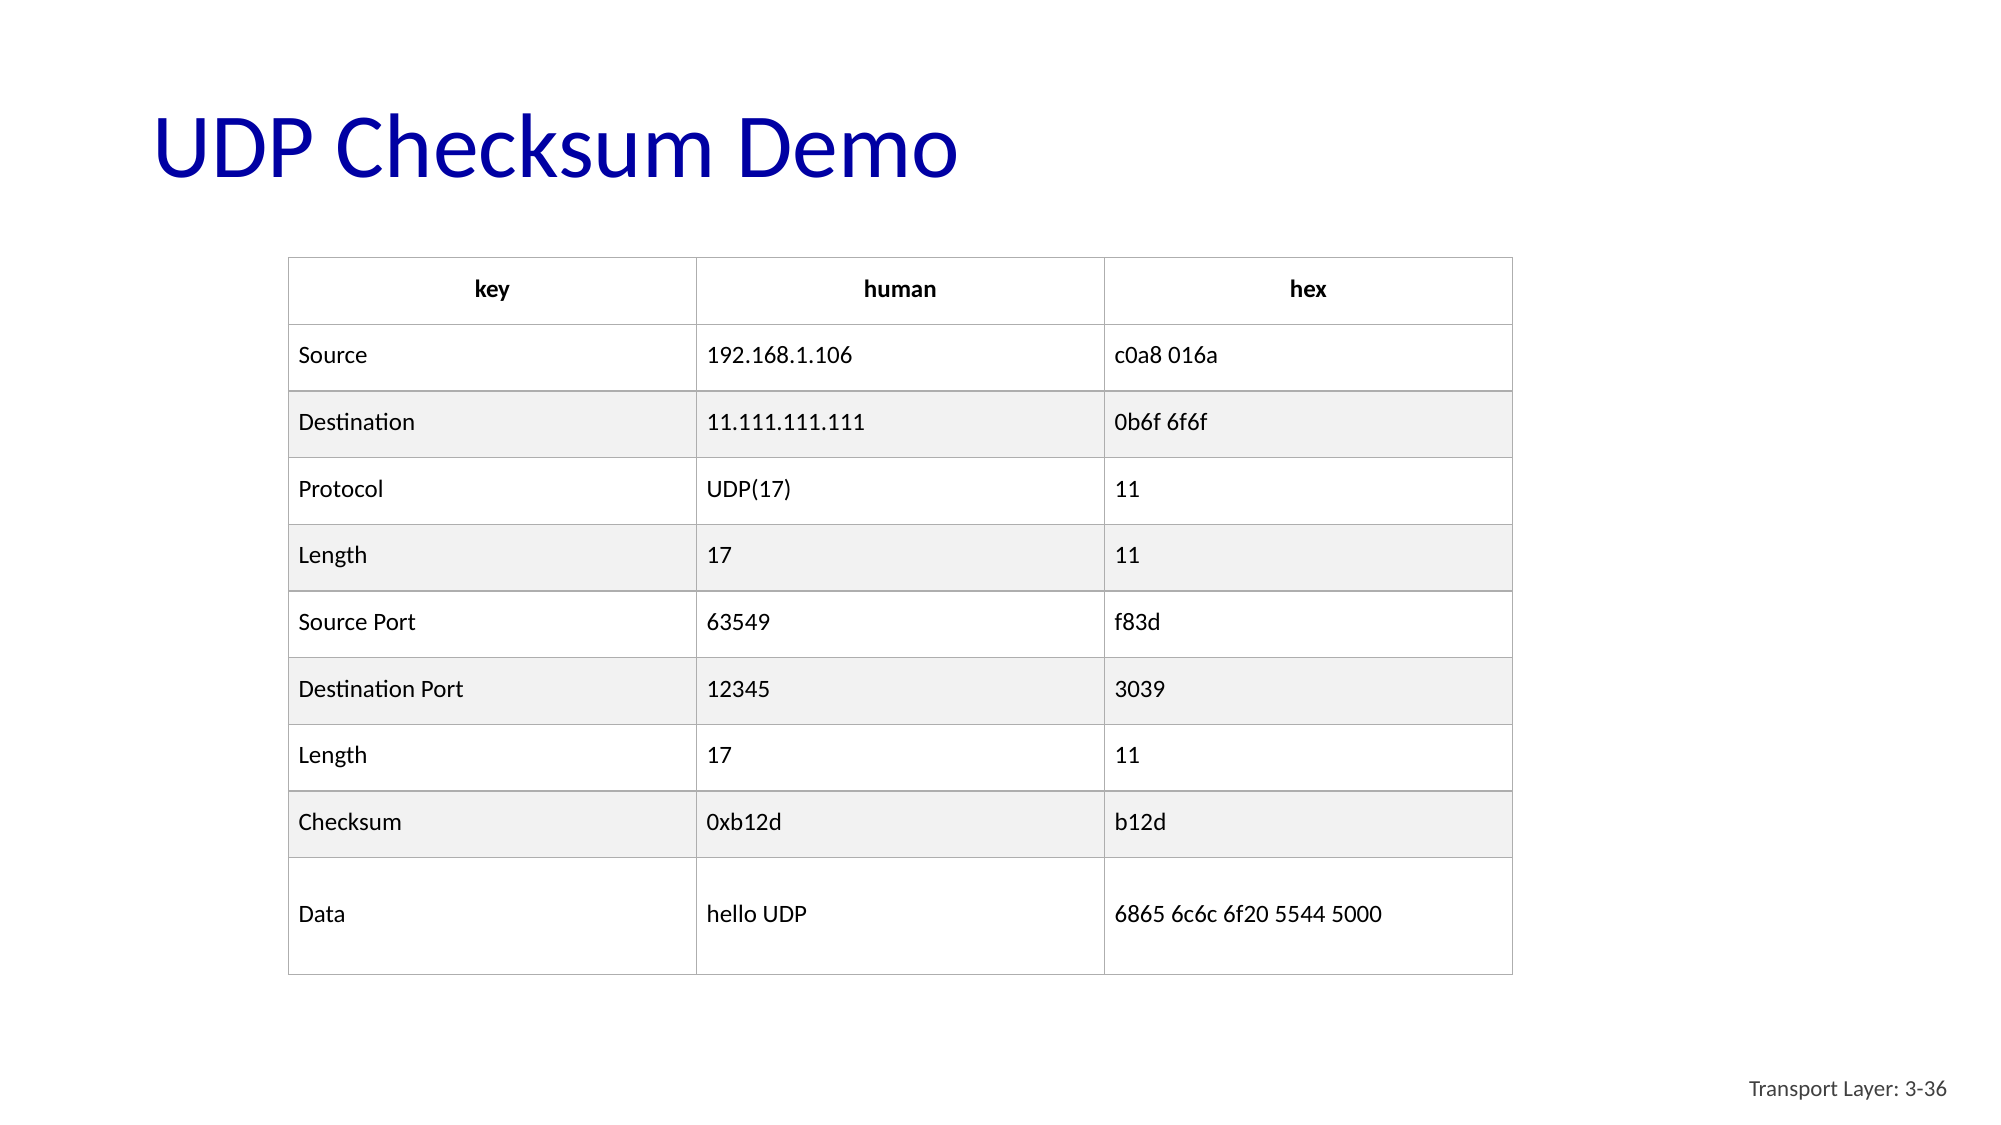

# UDP Checksum Demo
| key | human | hex |
| --- | --- | --- |
| Source | 192.168.1.106 | c0a8 016a |
| Destination | 11.111.111.111 | 0b6f 6f6f |
| Protocol | UDP(17) | 11 |
| Length | 17 | 11 |
| Source Port | 63549 | f83d |
| Destination Port | 12345 | 3039 |
| Length | 17 | 11 |
| Checksum | 0xb12d | b12d |
| Data | hello UDP | 6865 6c6c 6f20 5544 5000 |
Transport Layer: 3-36